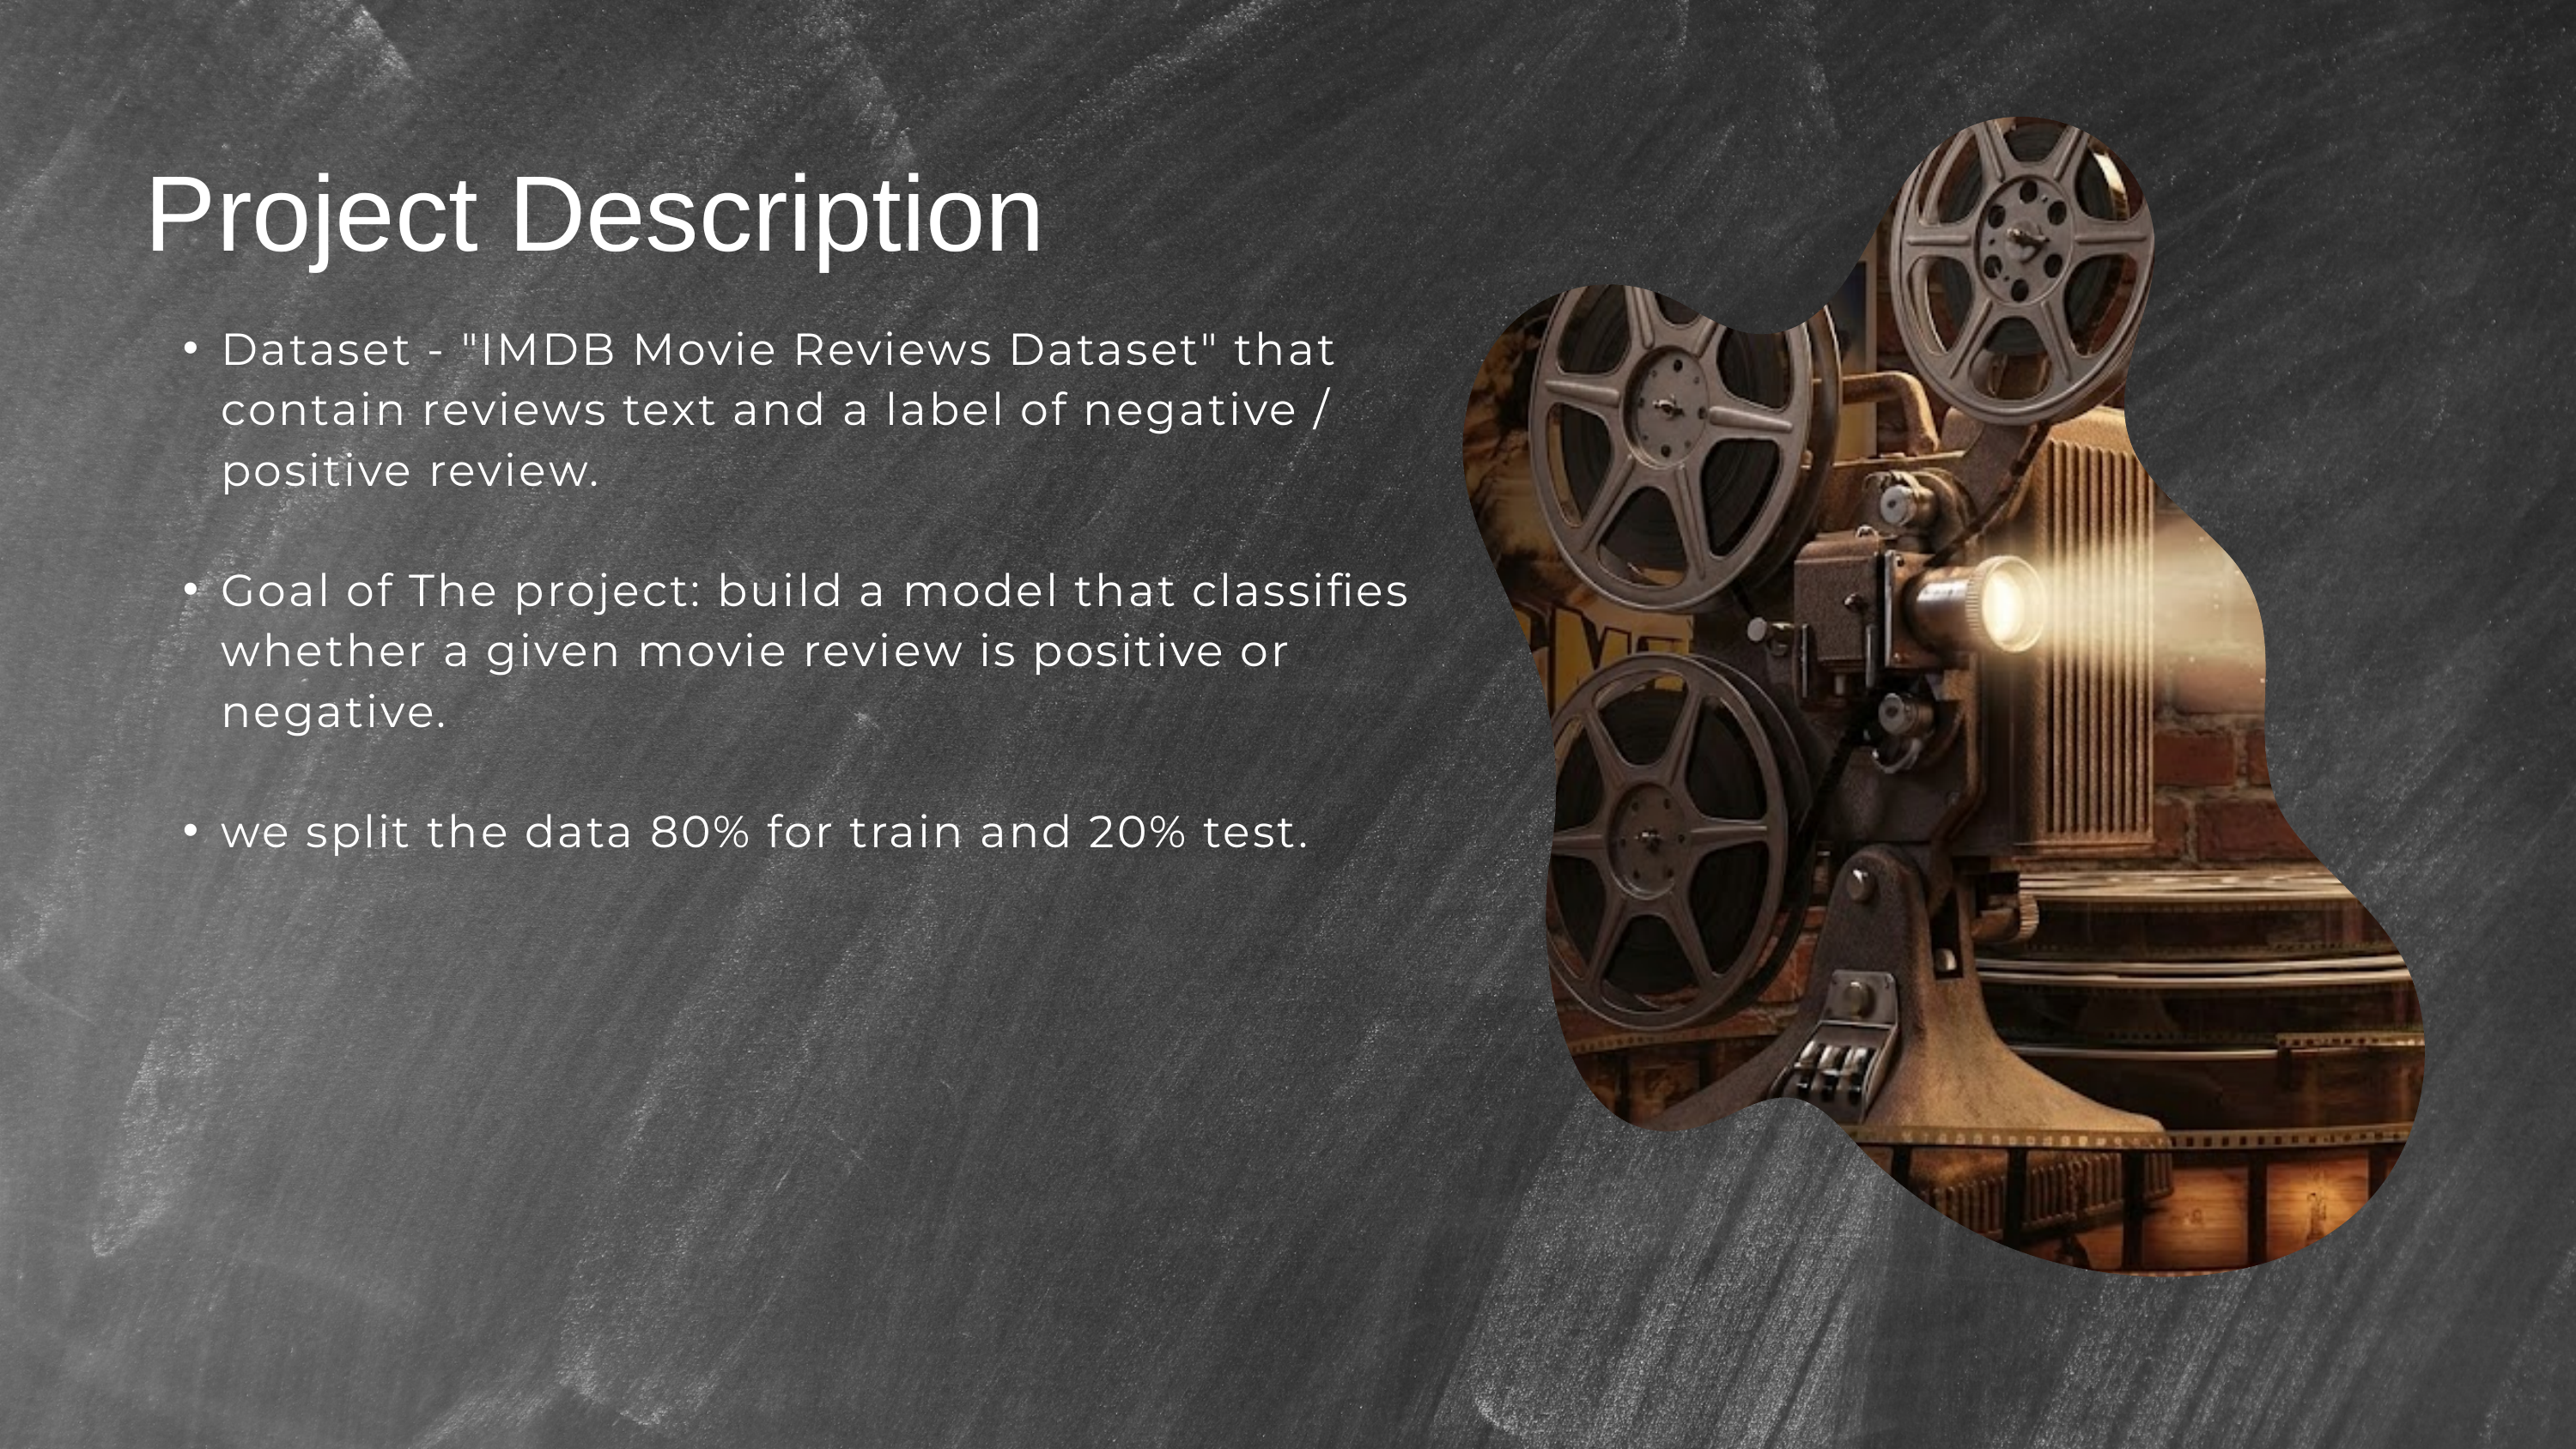

Project Description
Dataset - "IMDB Movie Reviews Dataset" that contain reviews text and a label of negative / positive review.

Goal of The project: build a model that classifies whether a given movie review is positive or negative.

we split the data 80% for train and 20% test.